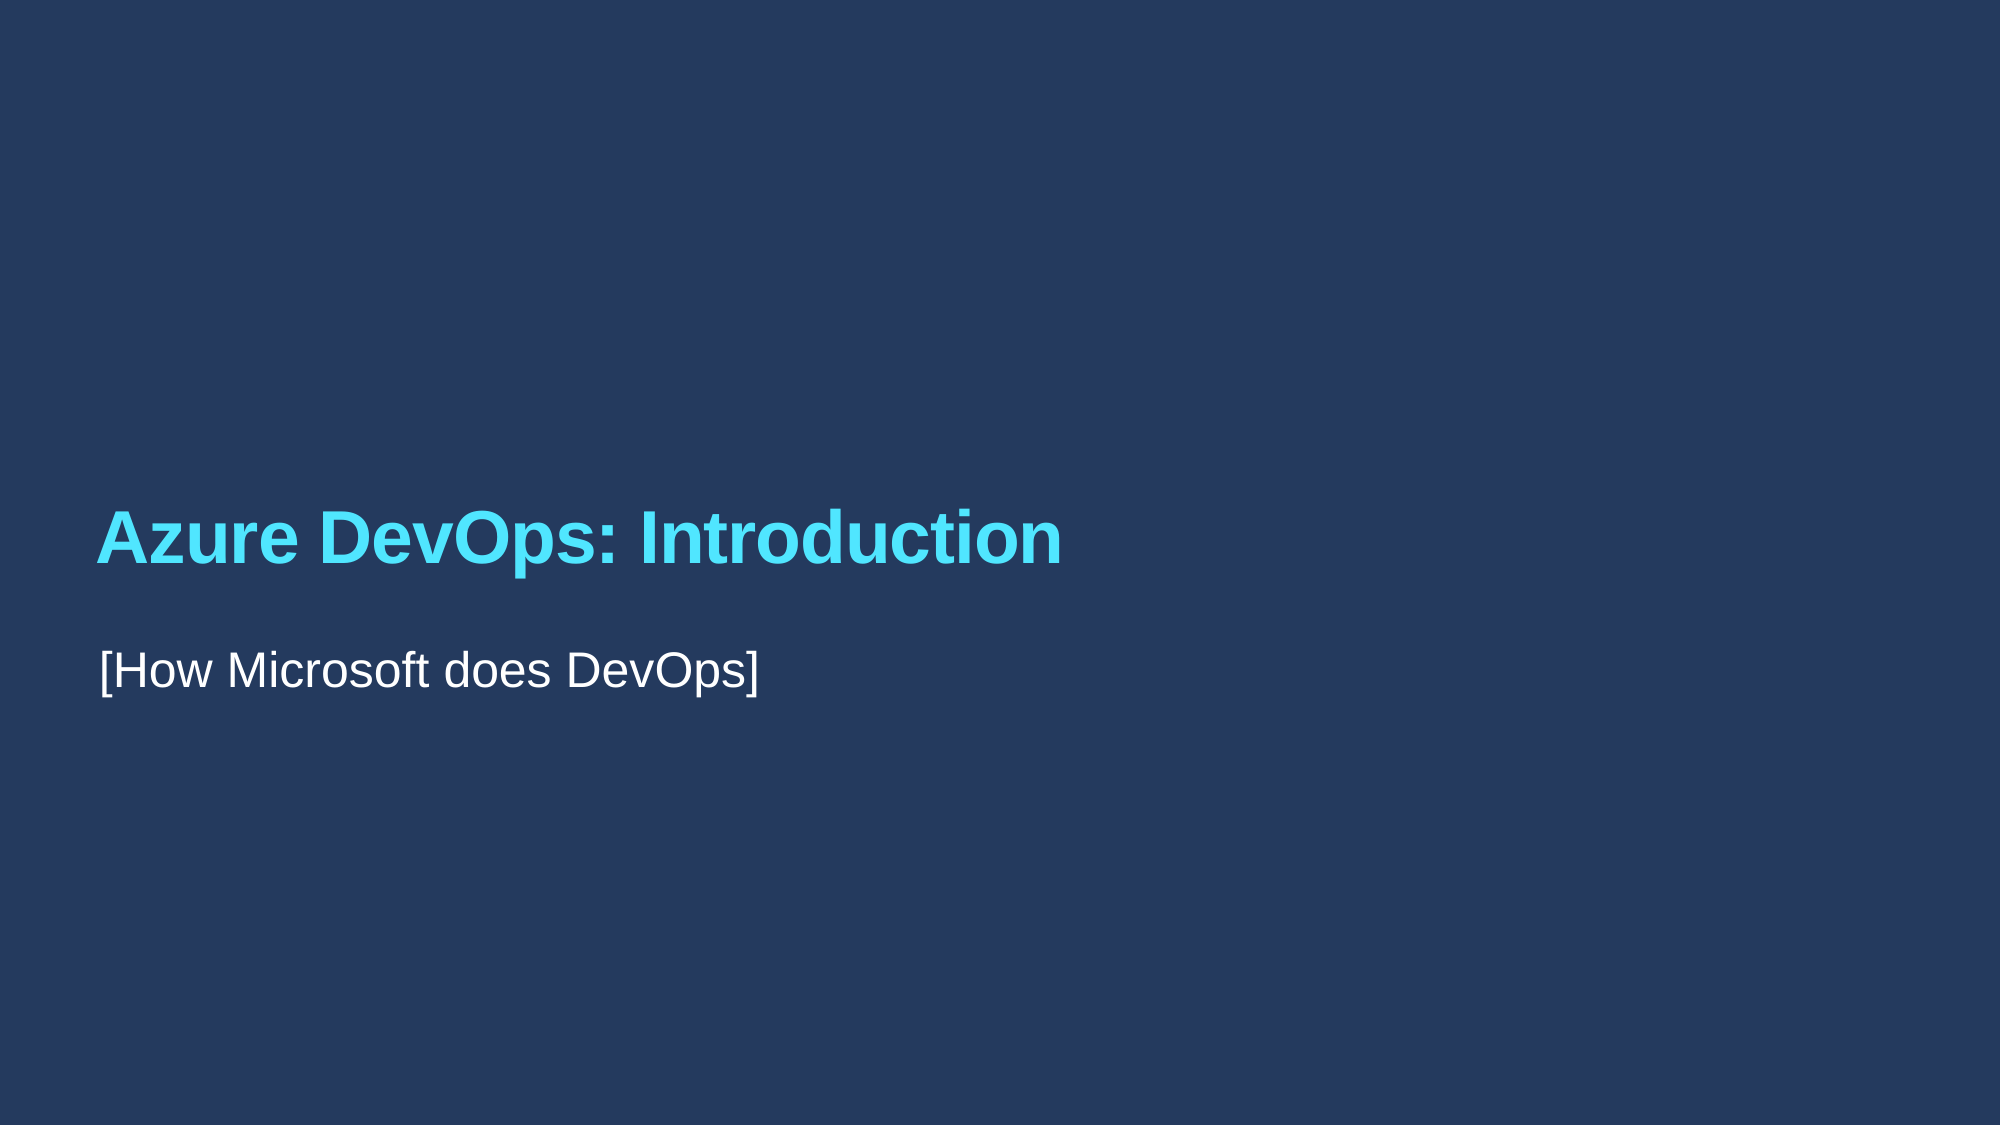

# Azure DevOps: Introduction
[How Microsoft does DevOps]